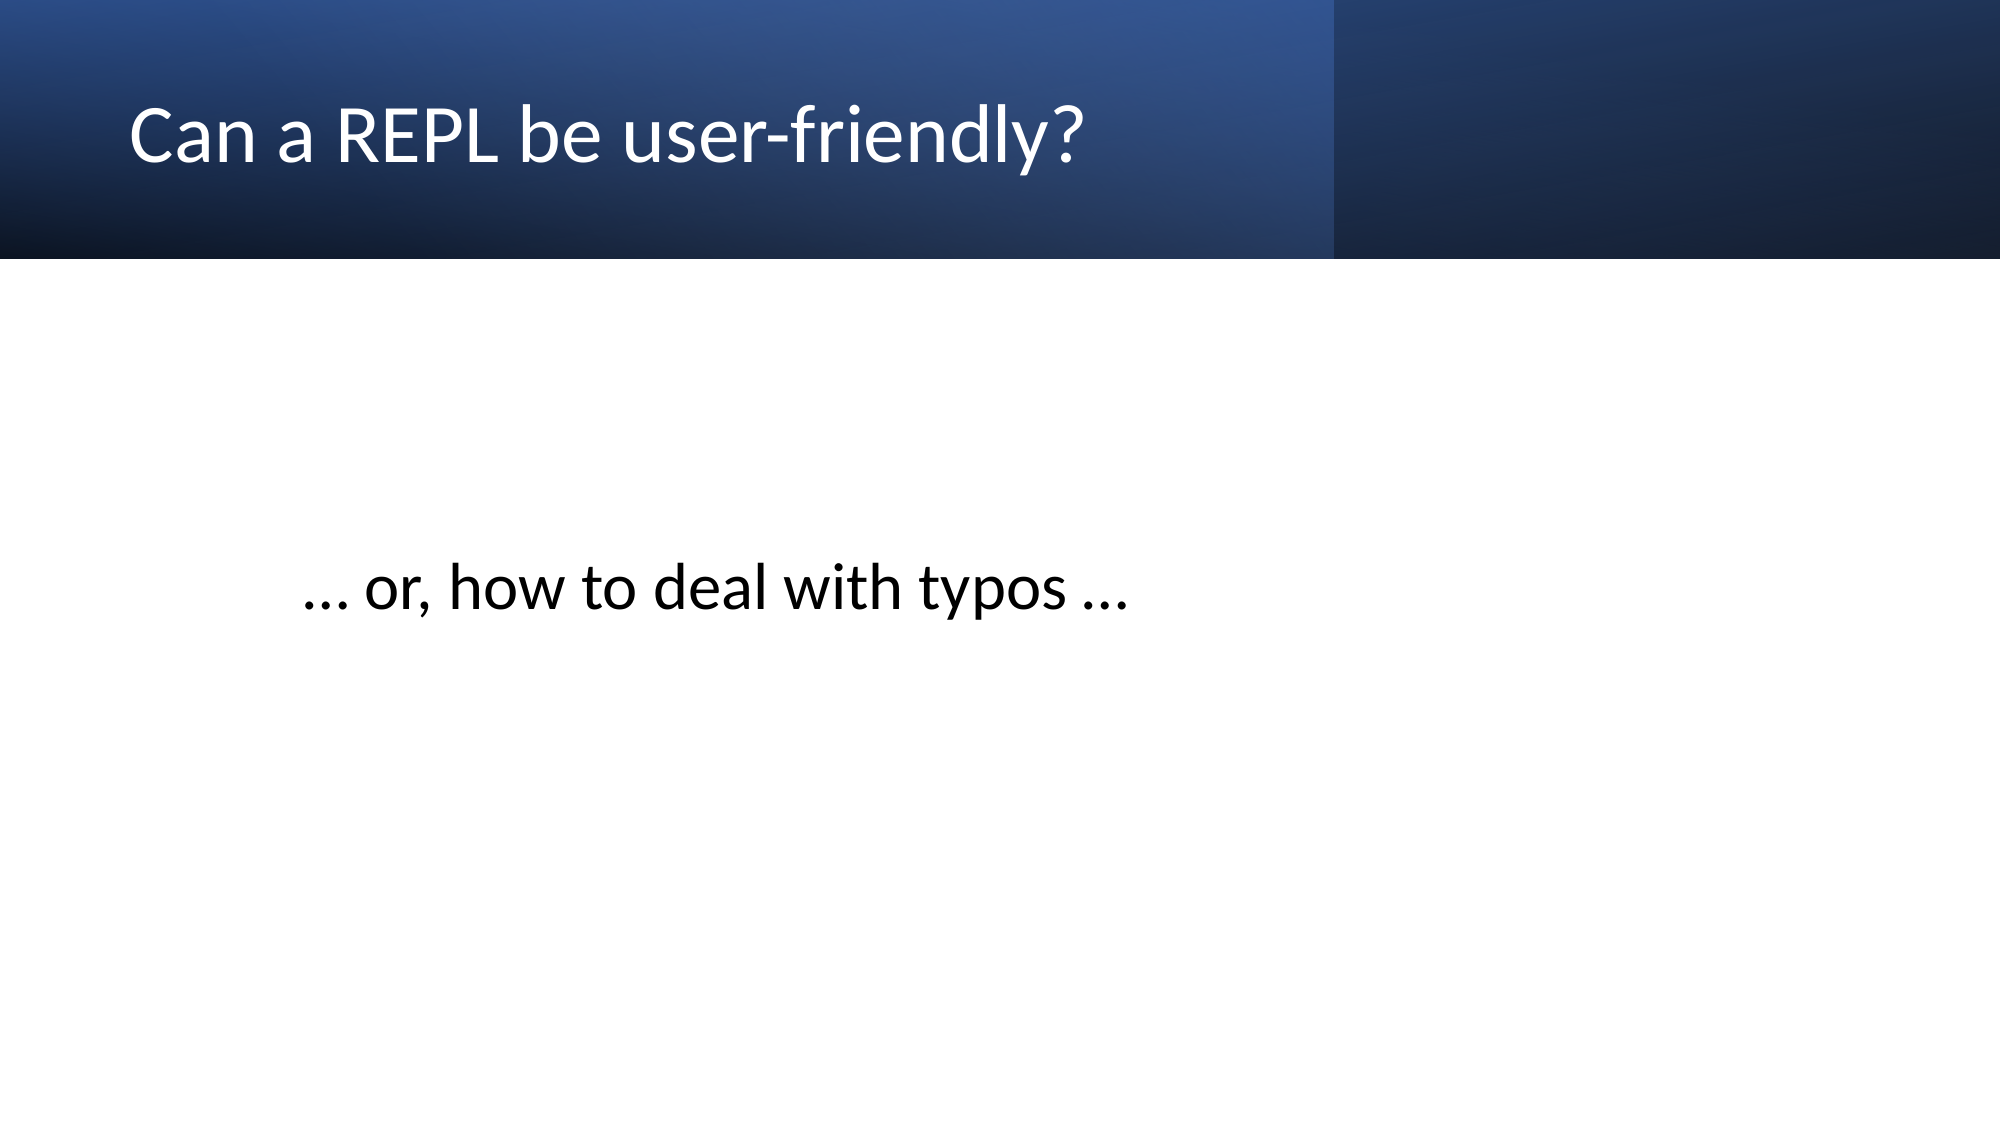

# Can a REPL be user-friendly?
… or, how to deal with typos …